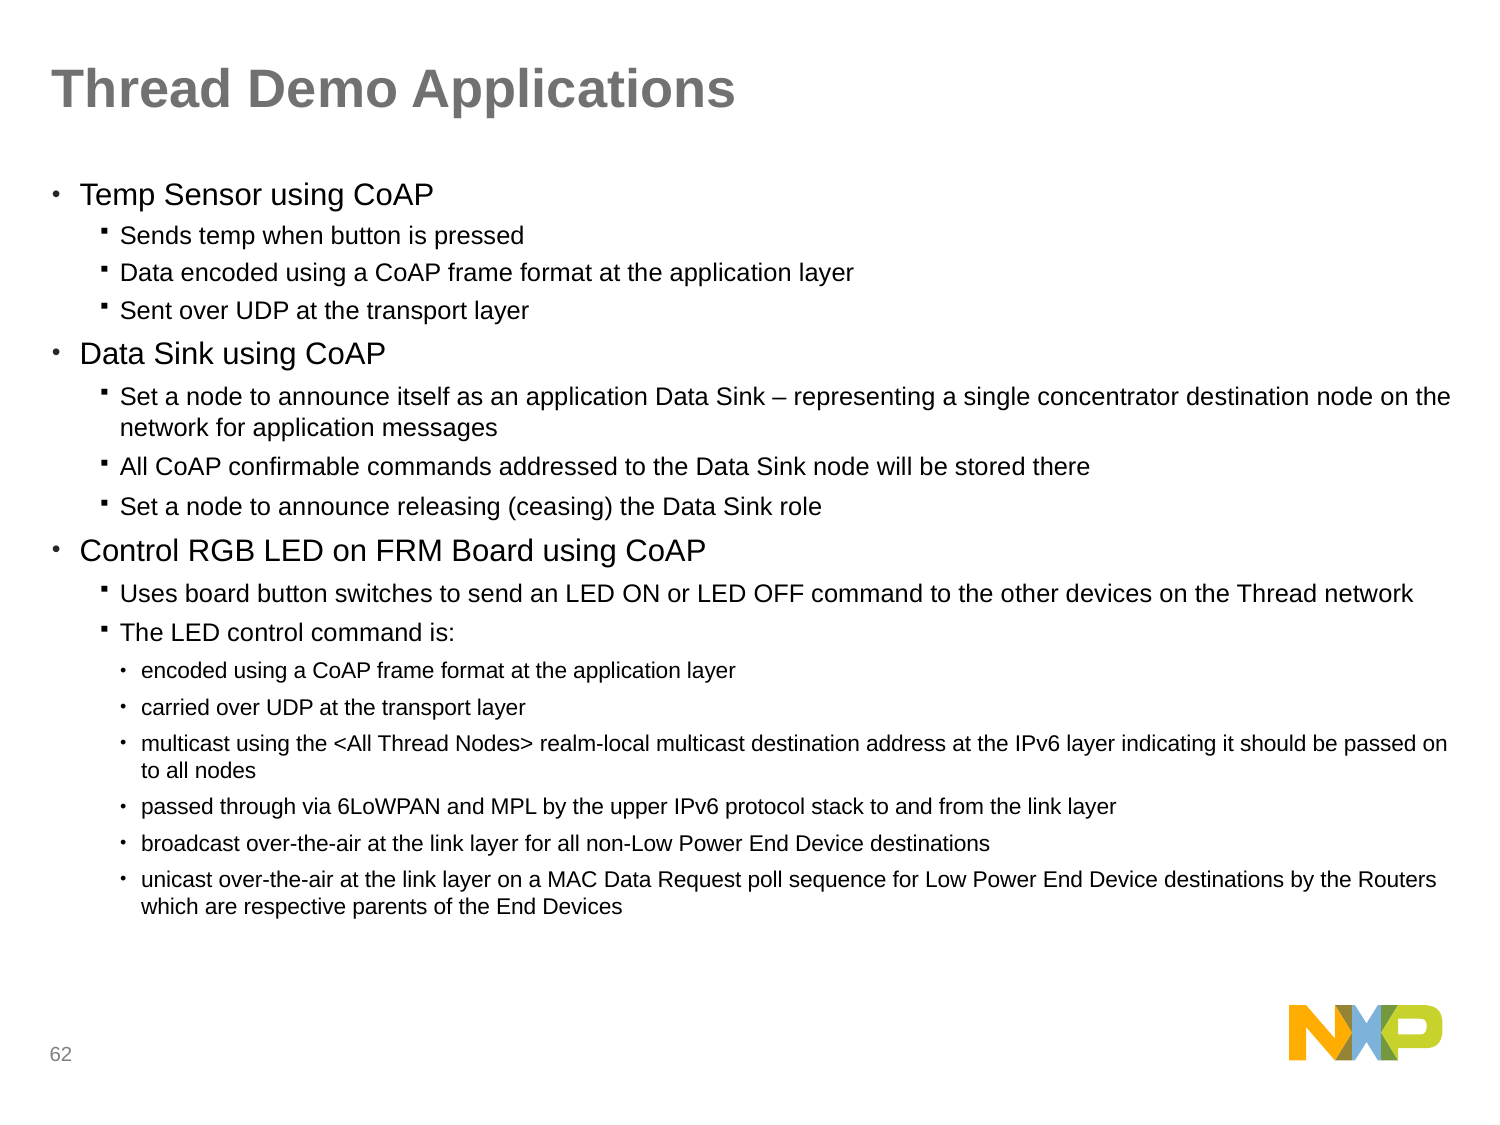

# Thread Demo Applications
Temp Sensor using CoAP
Sends temp when button is pressed
Data encoded using a CoAP frame format at the application layer
Sent over UDP at the transport layer
Data Sink using CoAP
Set a node to announce itself as an application Data Sink – representing a single concentrator destination node on the network for application messages
All CoAP confirmable commands addressed to the Data Sink node will be stored there
Set a node to announce releasing (ceasing) the Data Sink role
Control RGB LED on FRM Board using CoAP
Uses board button switches to send an LED ON or LED OFF command to the other devices on the Thread network
The LED control command is:
encoded using a CoAP frame format at the application layer
carried over UDP at the transport layer
multicast using the <All Thread Nodes> realm-local multicast destination address at the IPv6 layer indicating it should be passed on to all nodes
passed through via 6LoWPAN and MPL by the upper IPv6 protocol stack to and from the link layer
broadcast over-the-air at the link layer for all non-Low Power End Device destinations
unicast over-the-air at the link layer on a MAC Data Request poll sequence for Low Power End Device destinations by the Routers which are respective parents of the End Devices